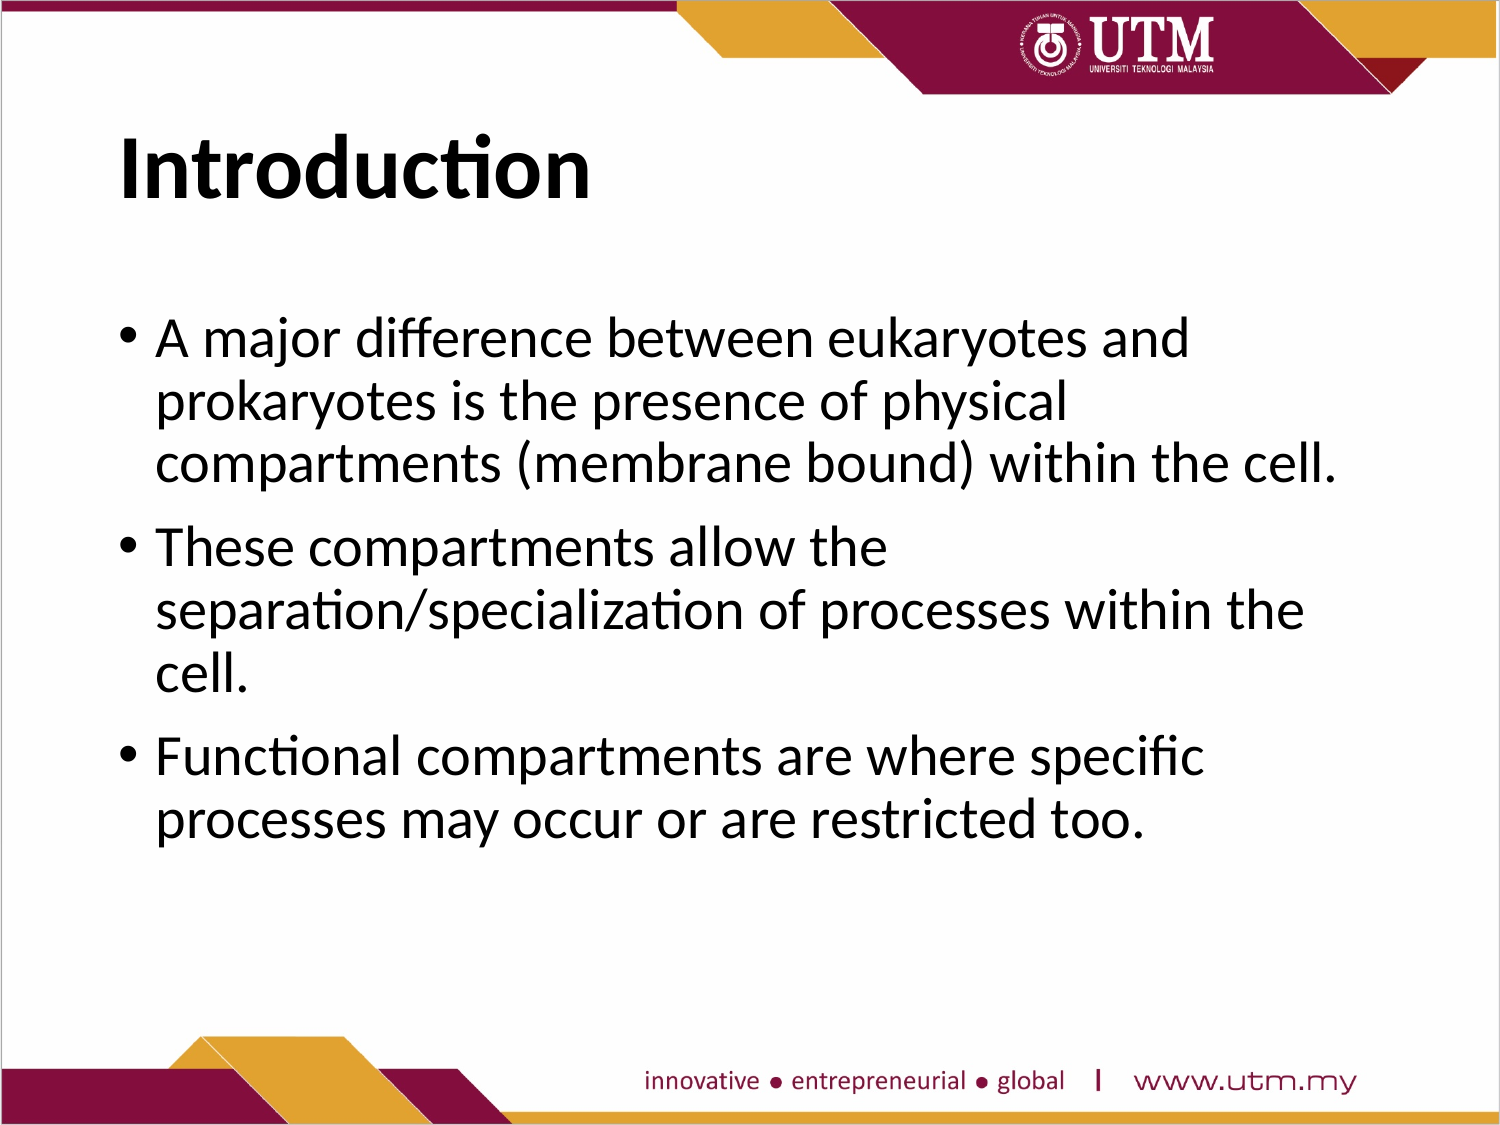

# Introduction
A major difference between eukaryotes and prokaryotes is the presence of physical compartments (membrane bound) within the cell.
These compartments allow the separation/specialization of processes within the cell.
Functional compartments are where specific processes may occur or are restricted too.